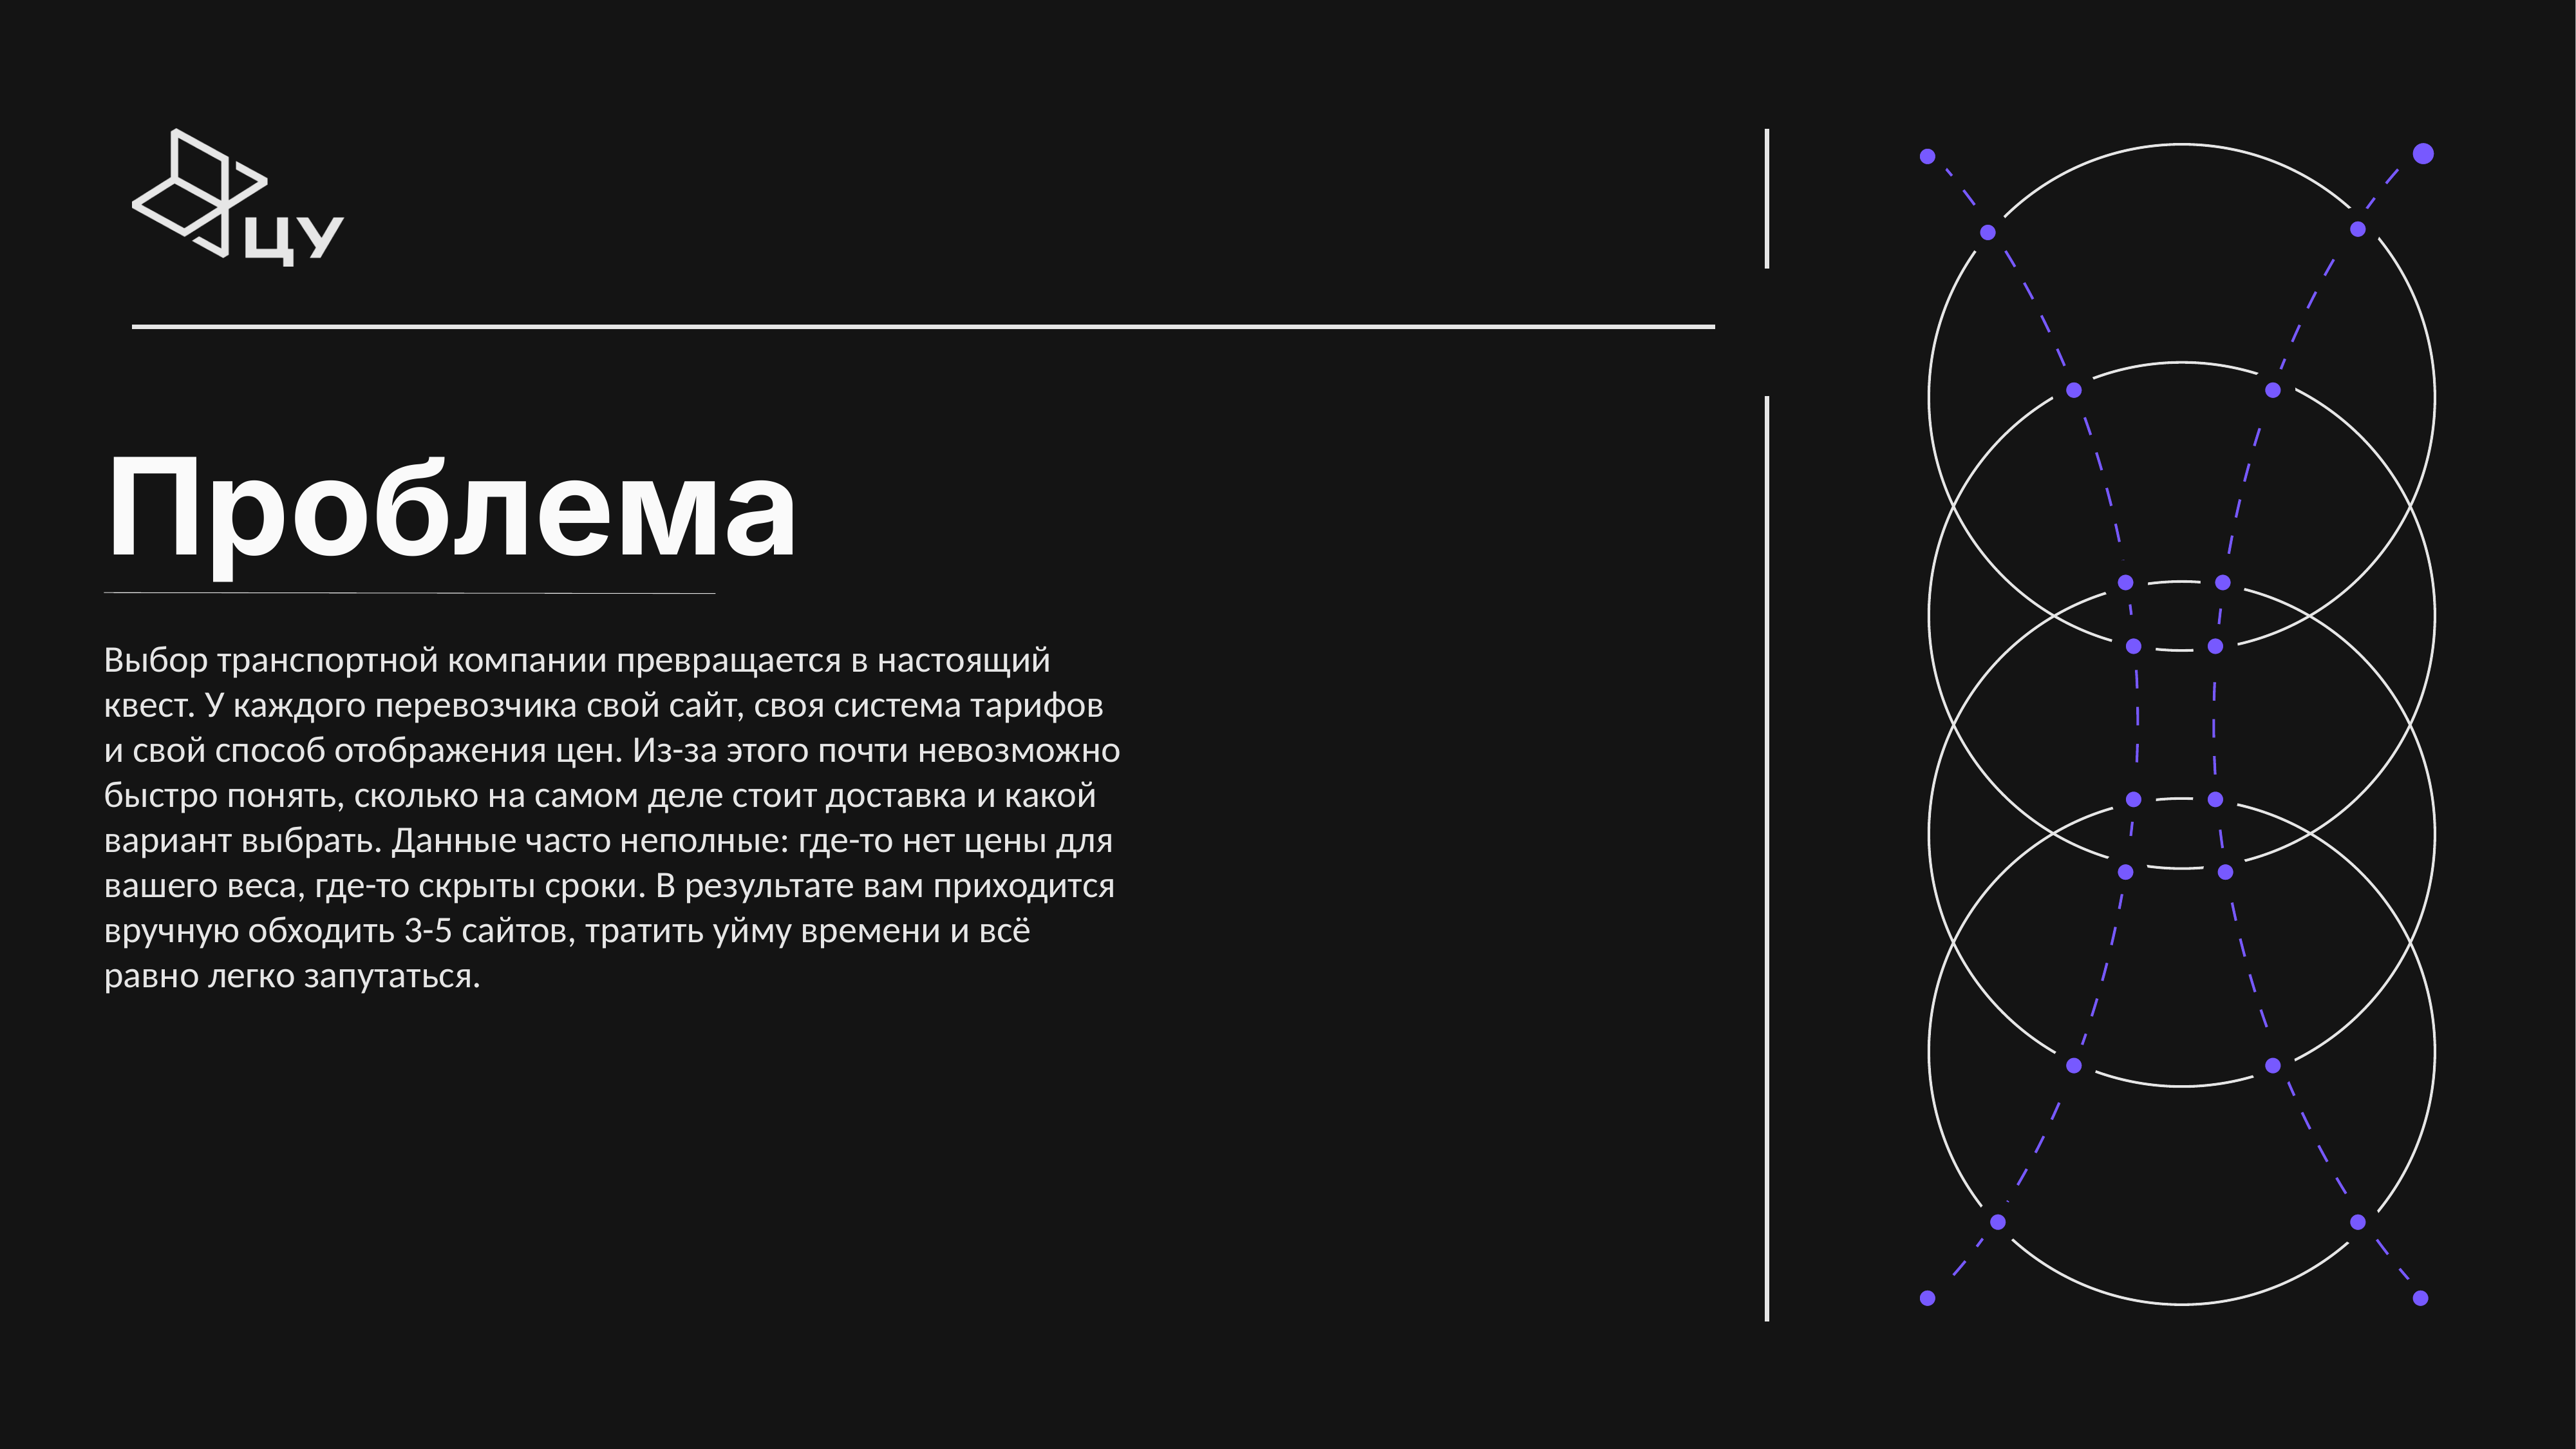

Проблема
Выбор транспортной компании превращается в настоящий квест. У каждого перевозчика свой сайт, своя система тарифов и свой способ отображения цен. Из-за этого почти невозможно быстро понять, сколько на самом деле стоит доставка и какой вариант выбрать. Данные часто неполные: где-то нет цены для вашего веса, где-то скрыты сроки. В результате вам приходится вручную обходить 3-5 сайтов, тратить уйму времени и всё равно легко запутаться.